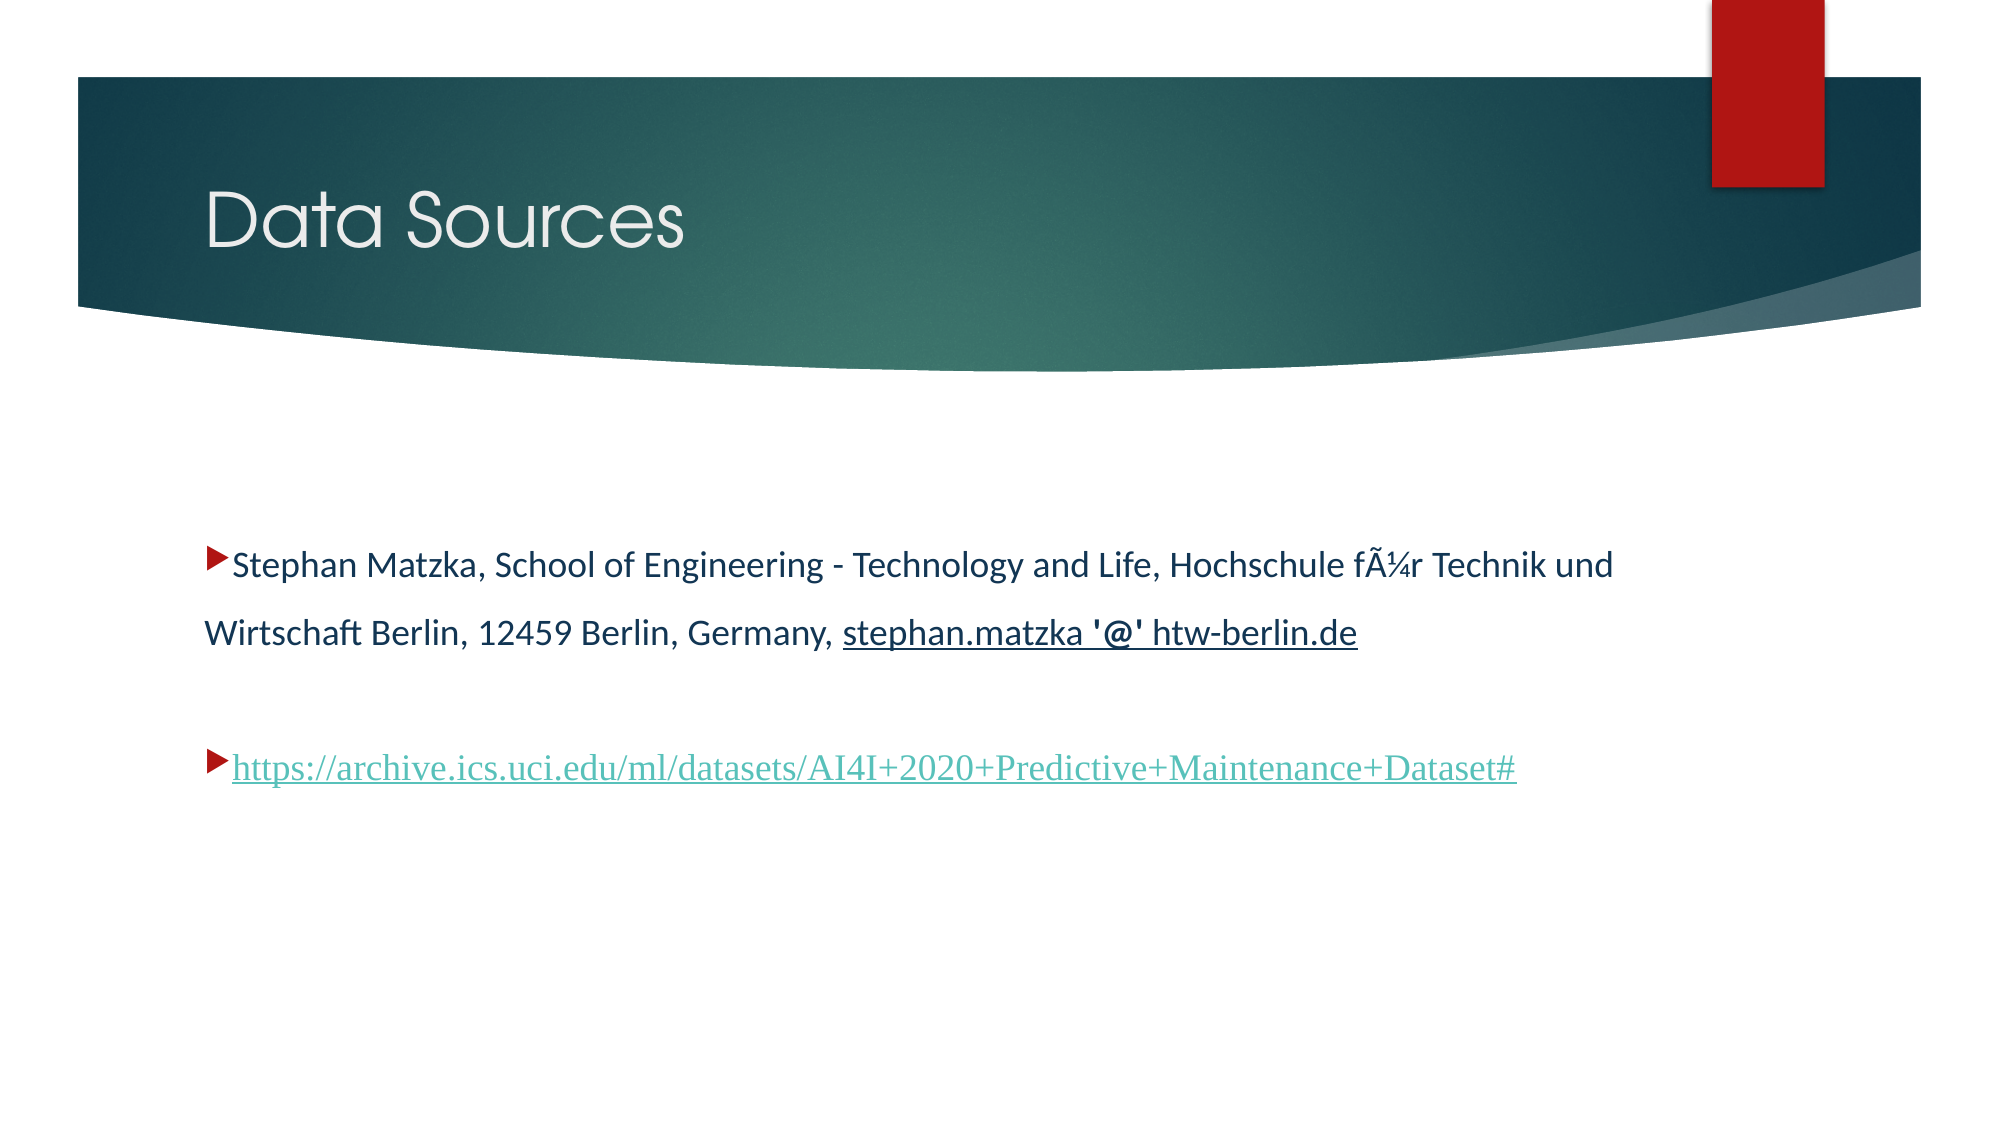

# Data Sources
Stephan Matzka, School of Engineering - Technology and Life, Hochschule fÃ¼r Technik und Wirtschaft Berlin, 12459 Berlin, Germany, stephan.matzka '@' htw-berlin.de

https://archive.ics.uci.edu/ml/datasets/AI4I+2020+Predictive+Maintenance+Dataset#